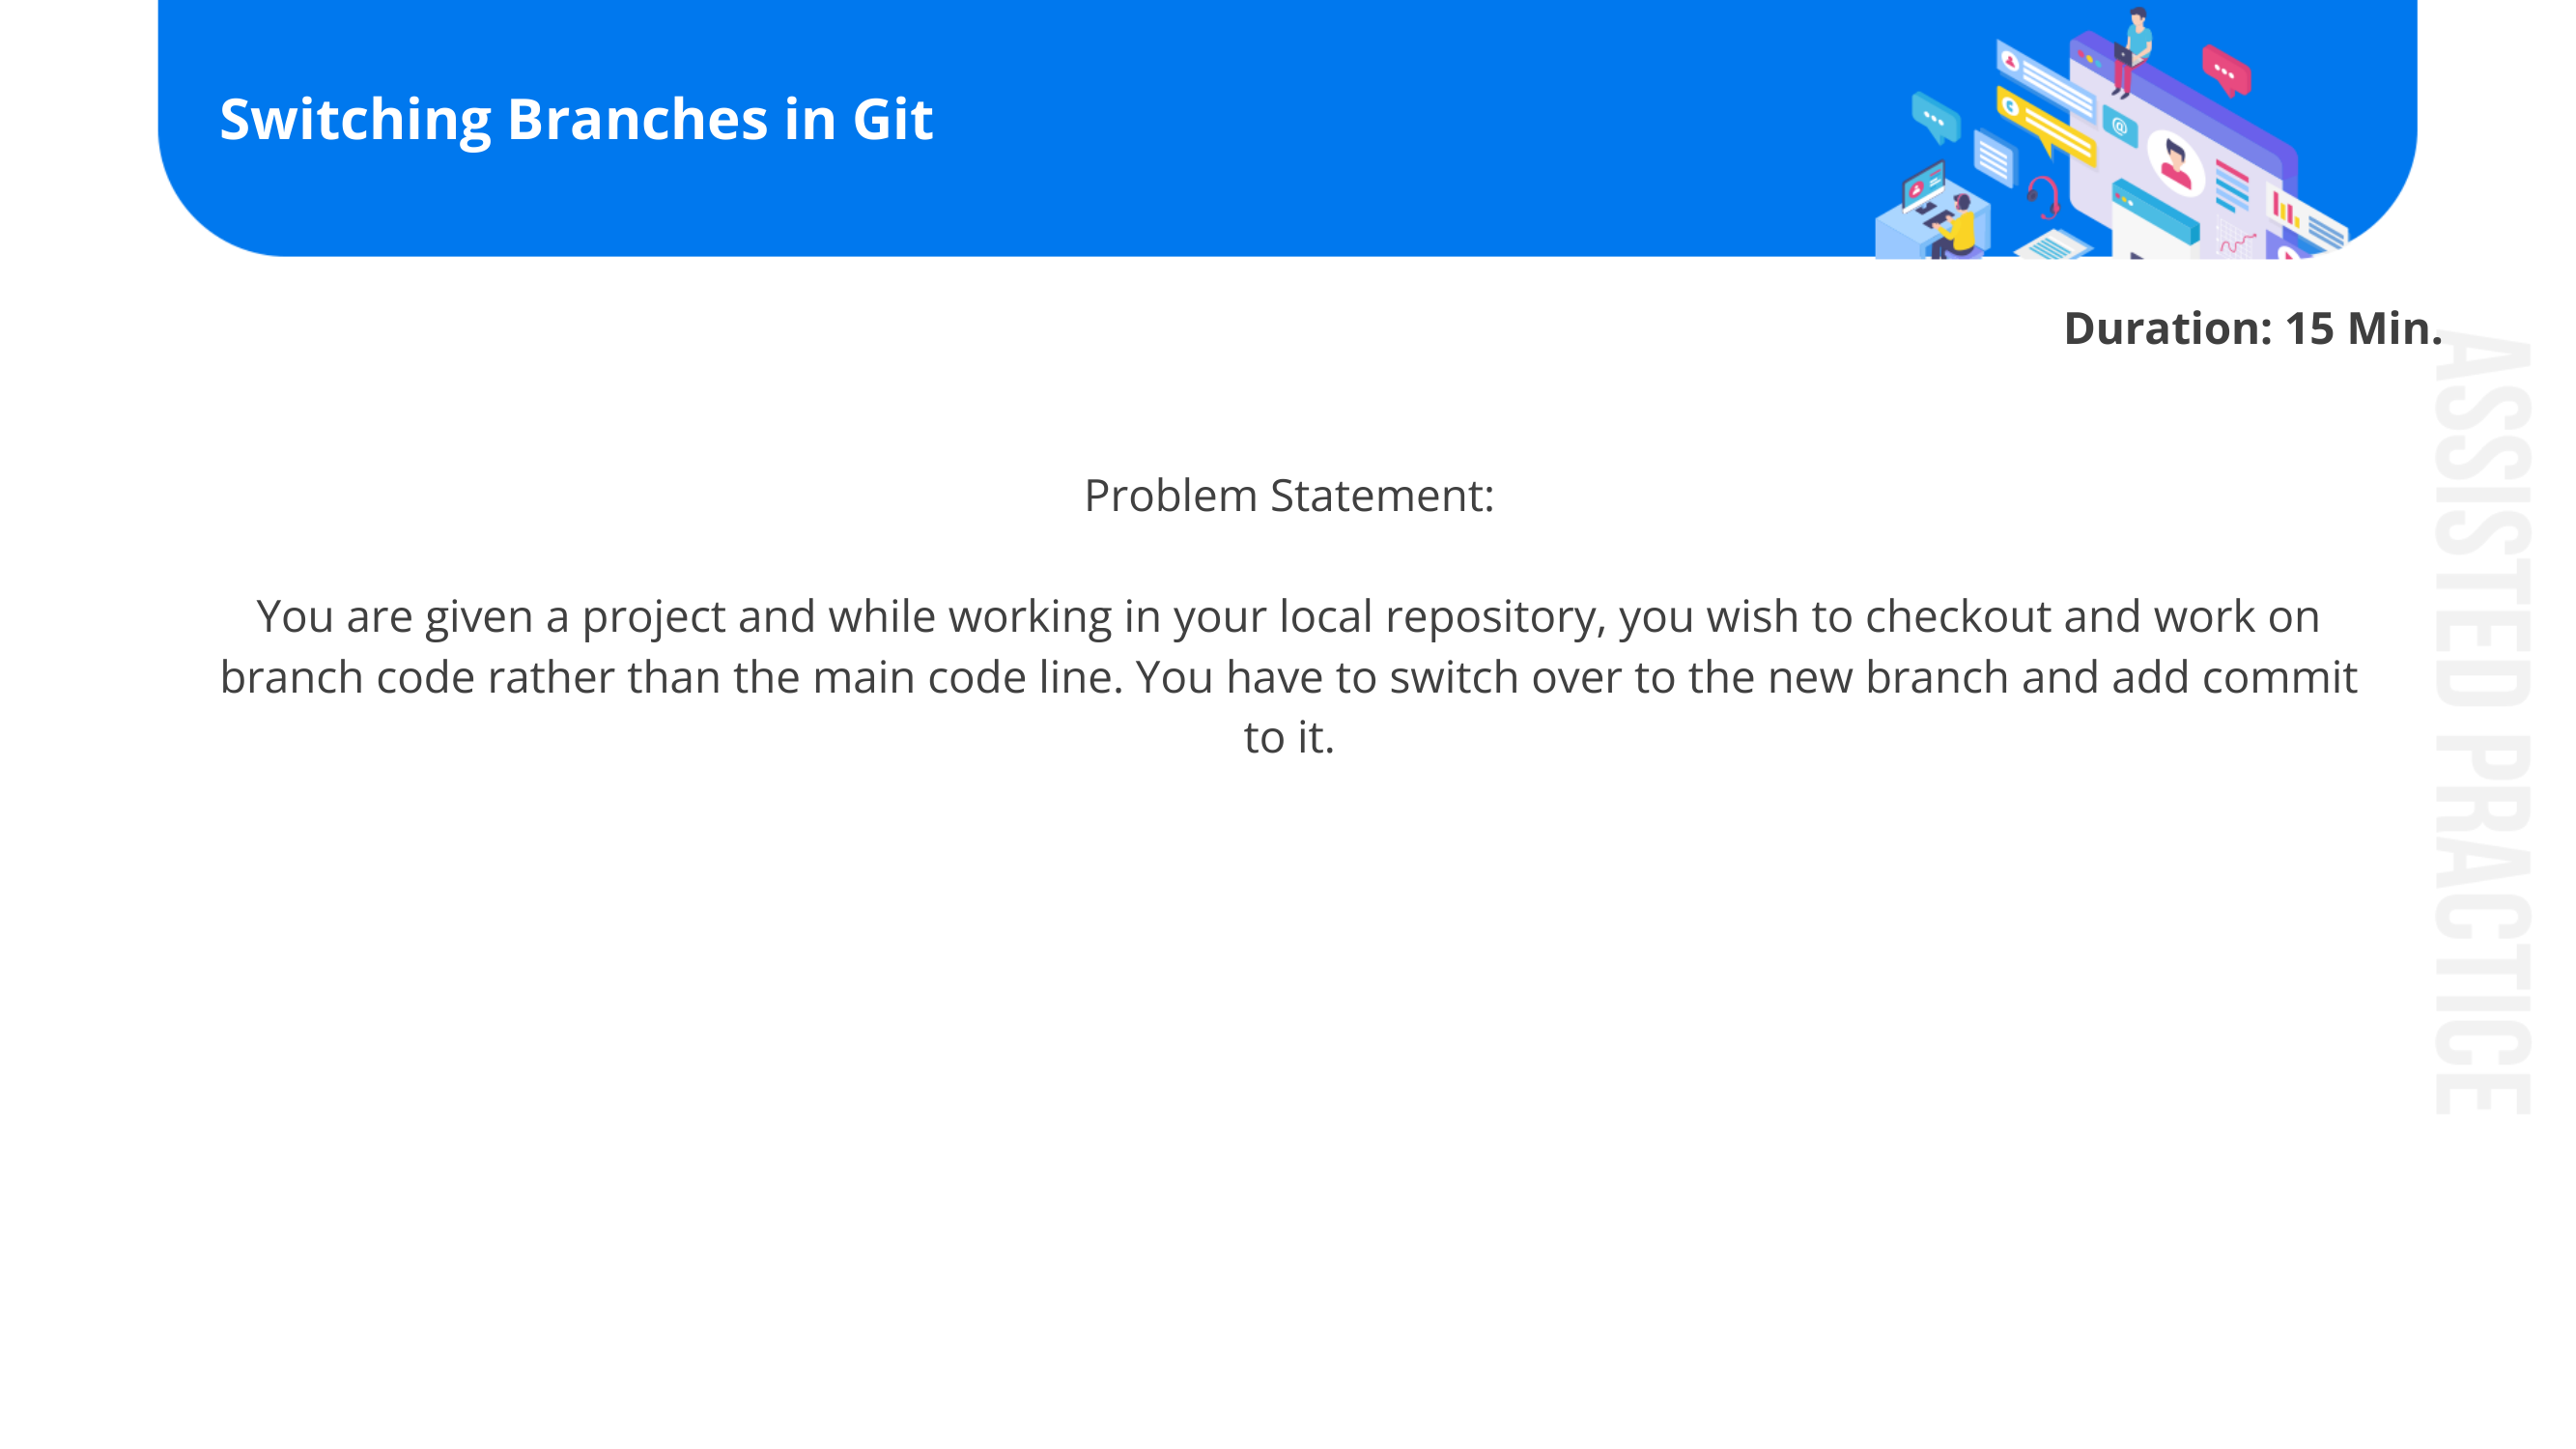

# Switching Branches in Git
Duration: 15 Min.
Problem Statement:

You are given a project and while working in your local repository, you wish to checkout and work on branch code rather than the main code line. You have to switch over to the new branch and add commit to it.